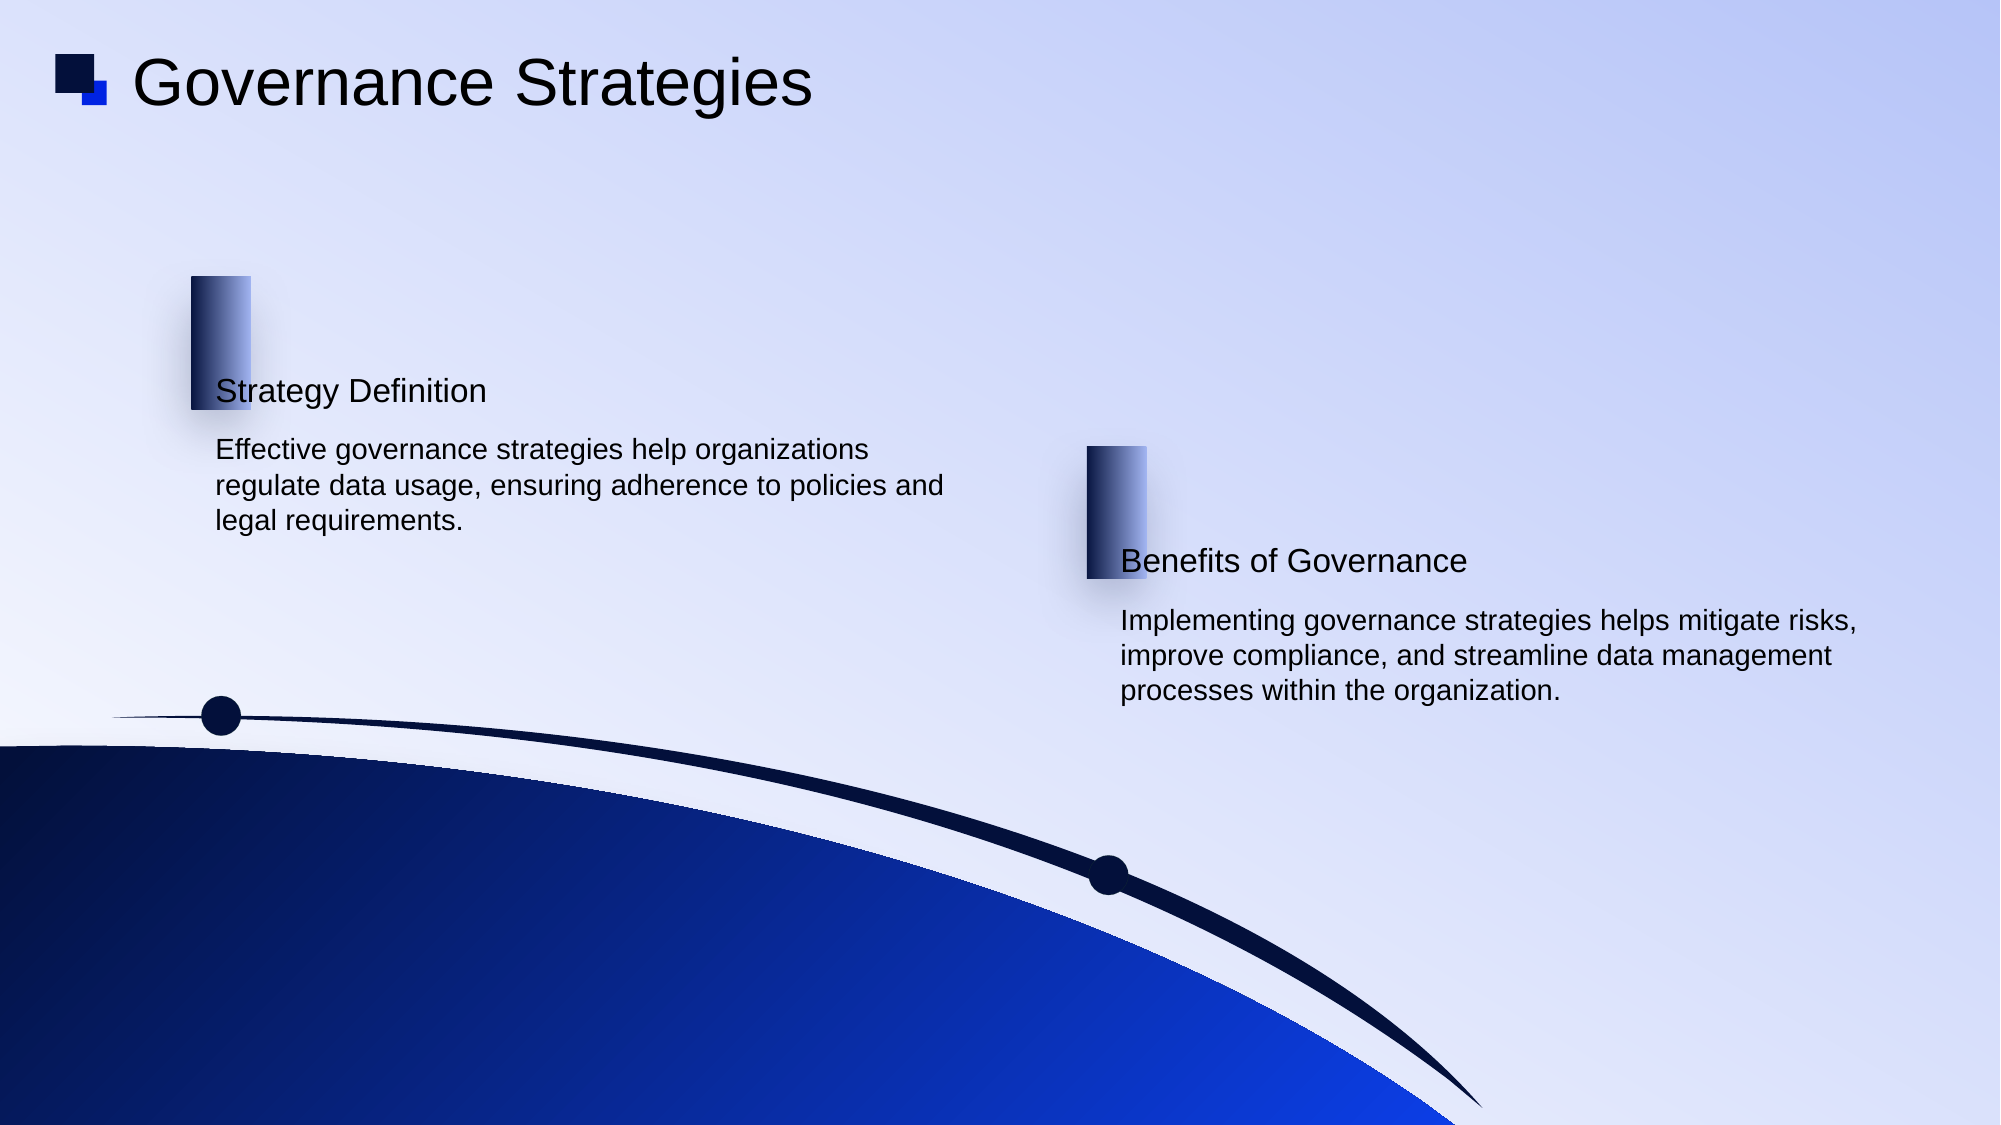

Governance Strategies

Strategy Definition
Effective governance strategies help organizations regulate data usage, ensuring adherence to policies and legal requirements.

Benefits of Governance
Implementing governance strategies helps mitigate risks, improve compliance, and streamline data management processes within the organization.